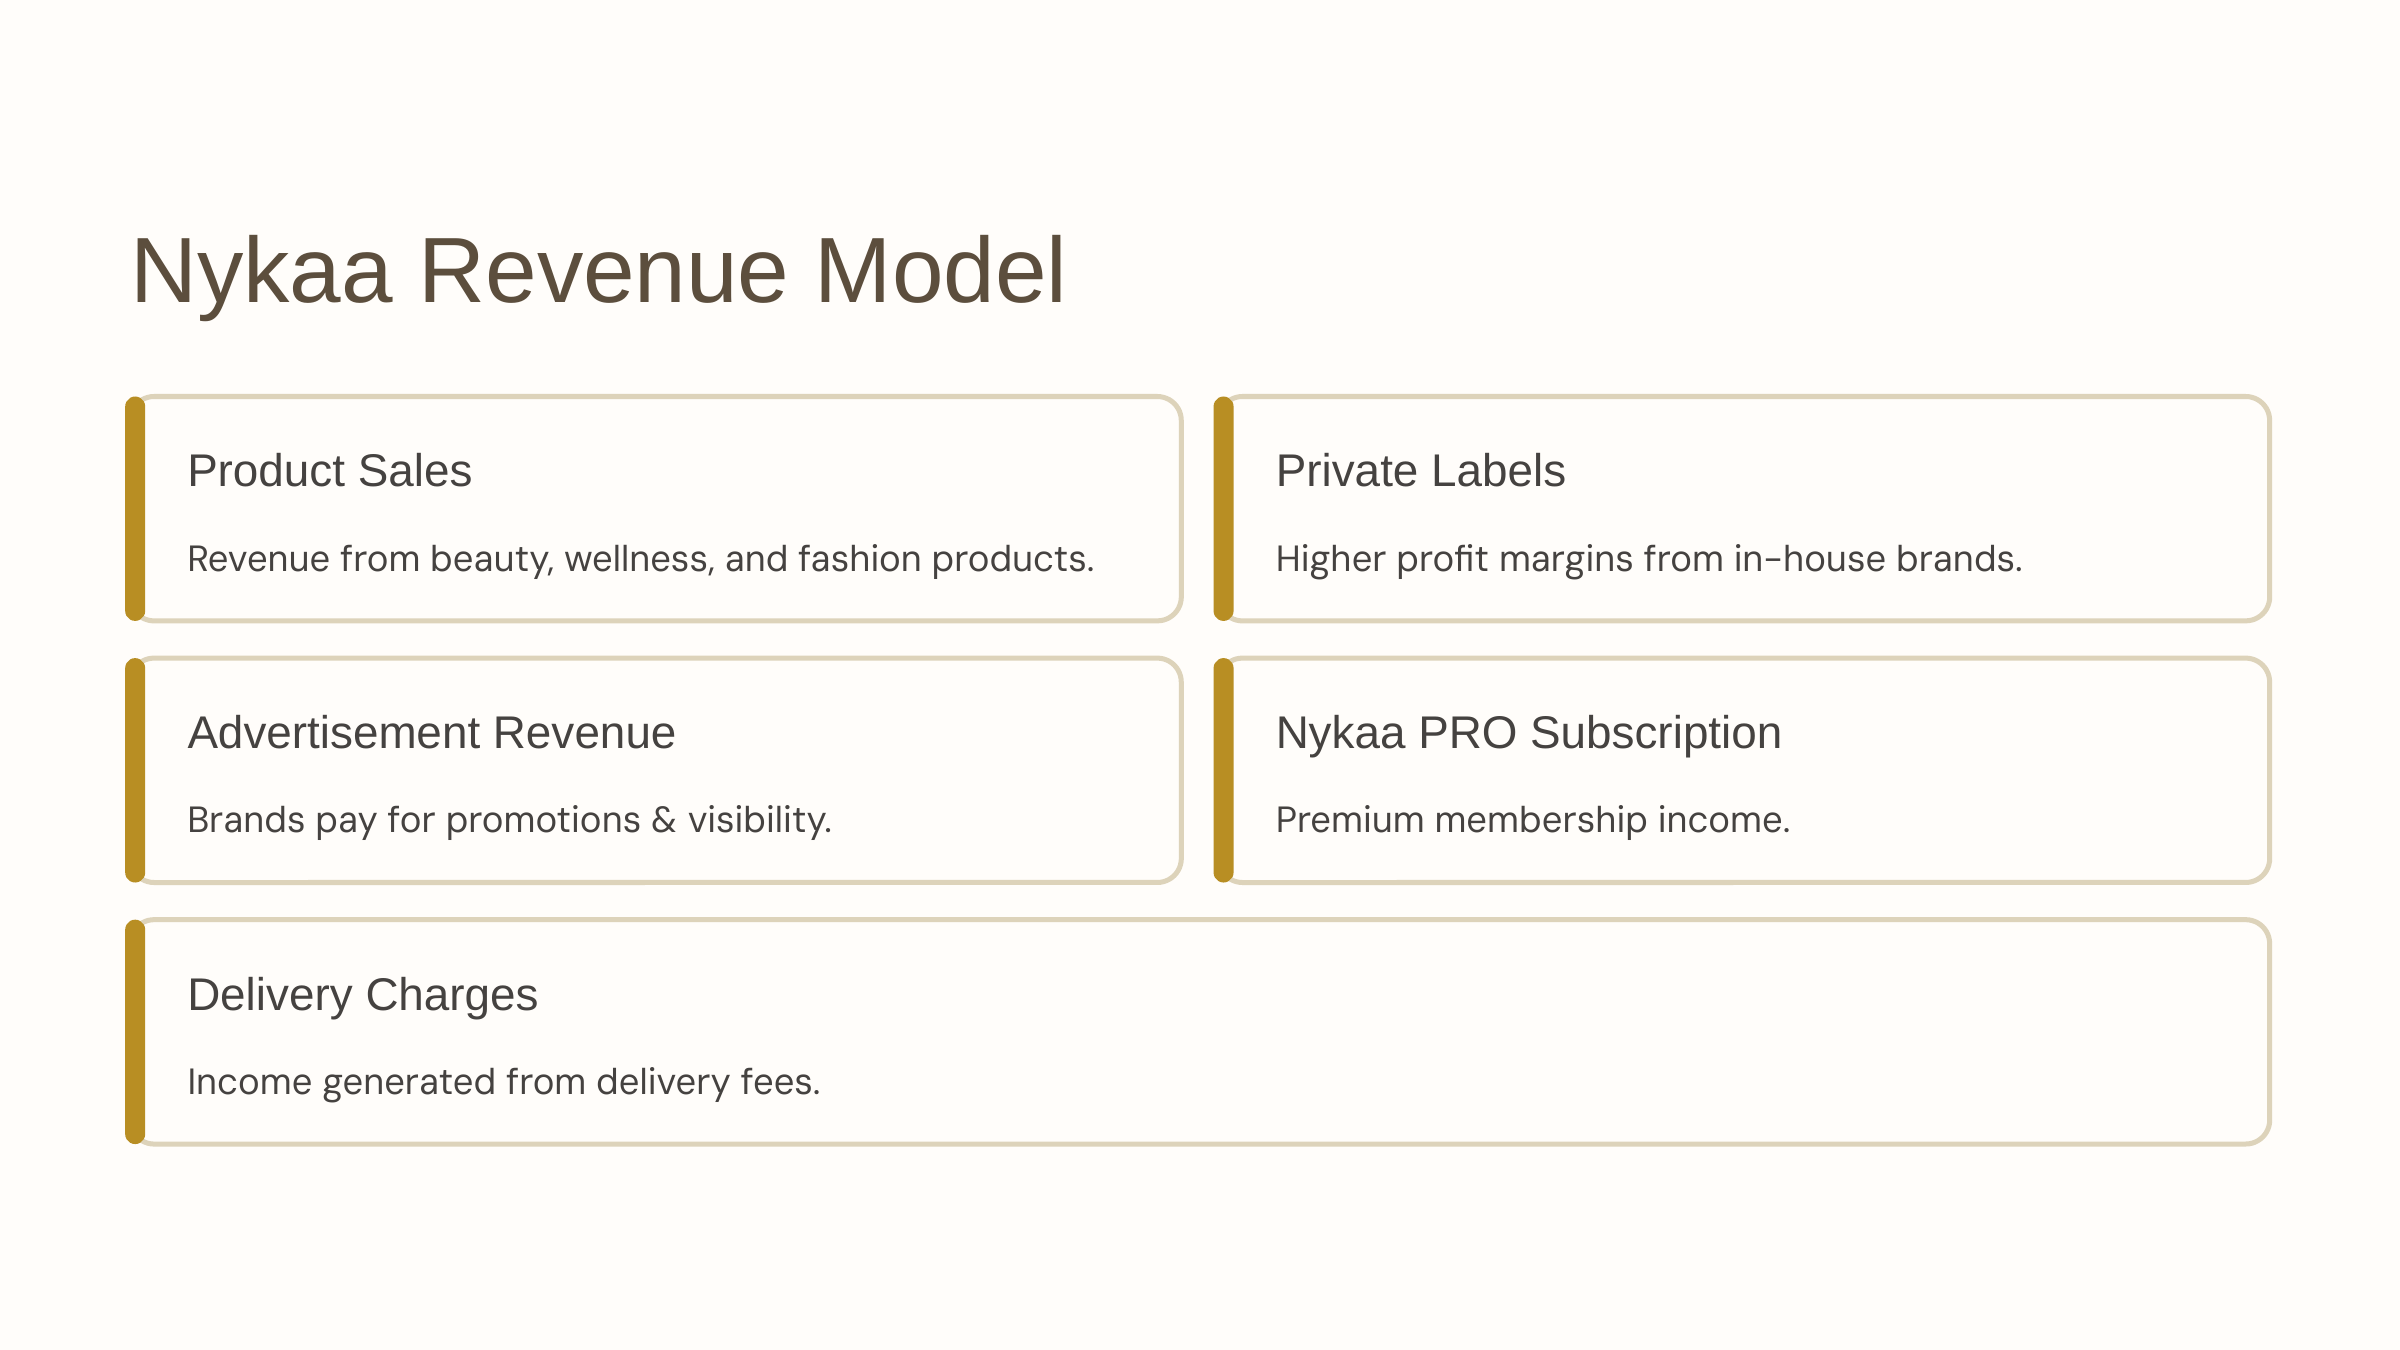

Nykaa Revenue Model

Product Sales
Private Labels
Revenue from beauty, wellness, and fashion products.
Higher profit margins from in-house brands.

Advertisement Revenue
Nykaa PRO Subscription
Brands pay for promotions & visibility.
Premium membership income.

Delivery Charges
Income generated from delivery fees.